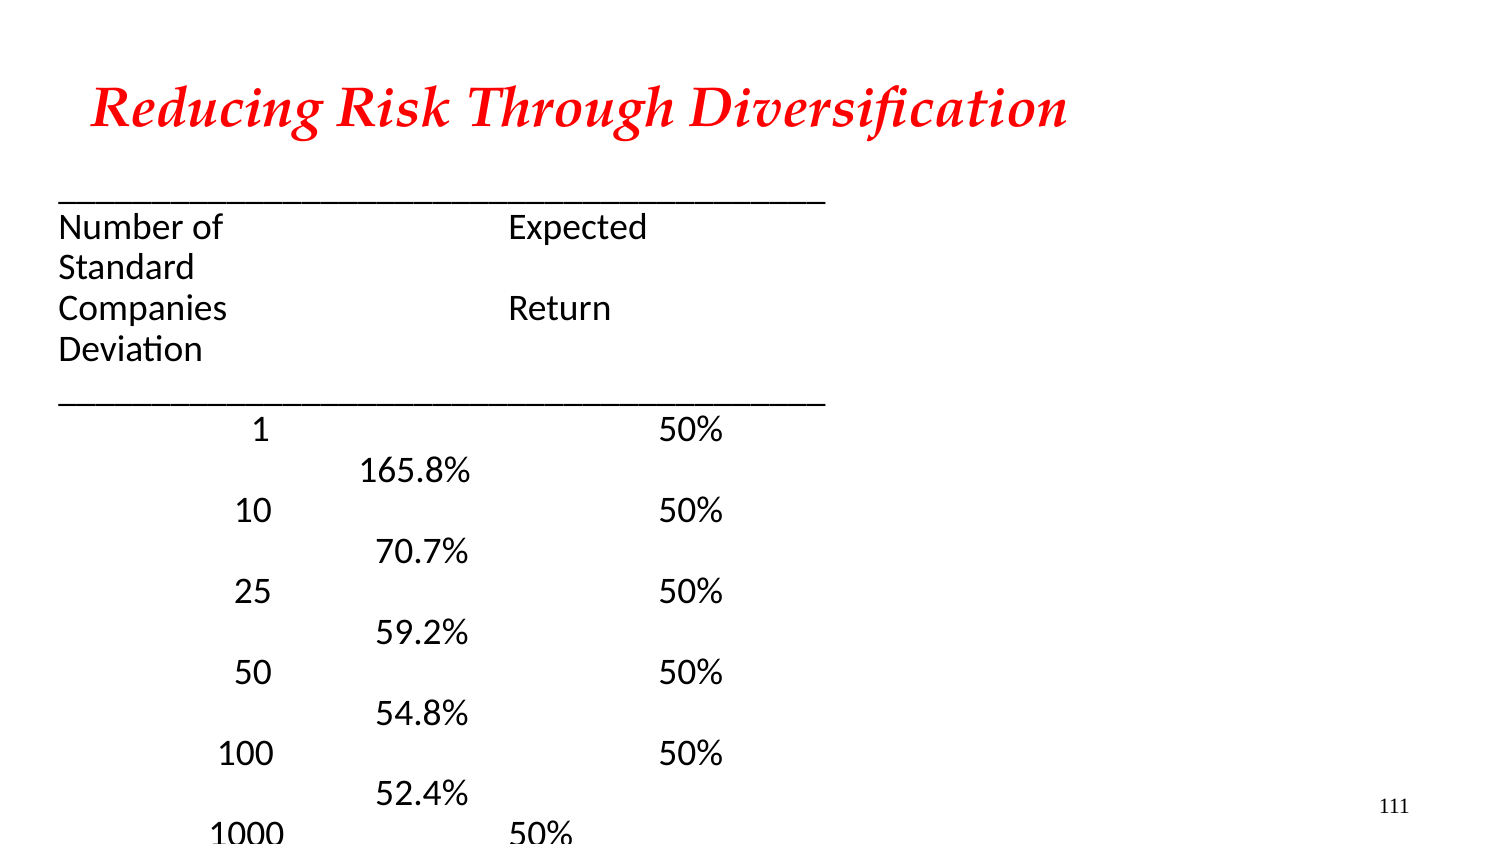

# Reducing Risk Through Diversification
_________________________________________
Number of		Expected		 Standard
Companies		Return		Deviation
_________________________________________
	     1			50%			165.8%
	   10			50%			  70.7%
	   25			50%			  59.2%
	   50			50%			  54.8%
	 100			50%			  52.4%
	1000		50%			  50.2%

_________________________________________

In the limit, as the number of companies gets large, the standard deviation of the portfolio approaches the average covariance between companies.
111